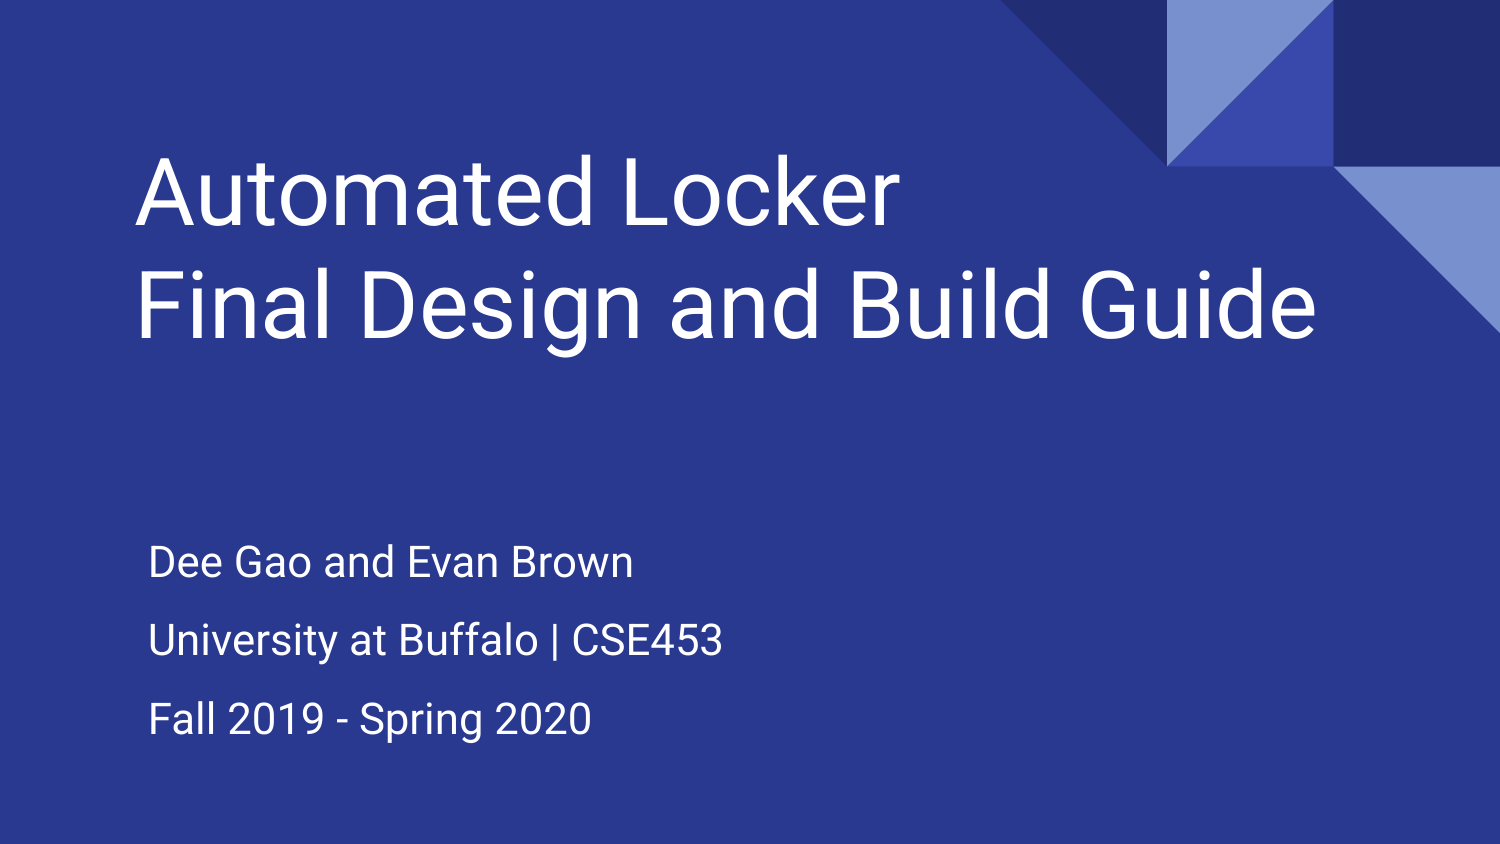

# Automated Locker
Final Design and Build Guide

Dee Gao and Evan Brown
University at Buffalo | CSE453
Fall 2019 - Spring 2020